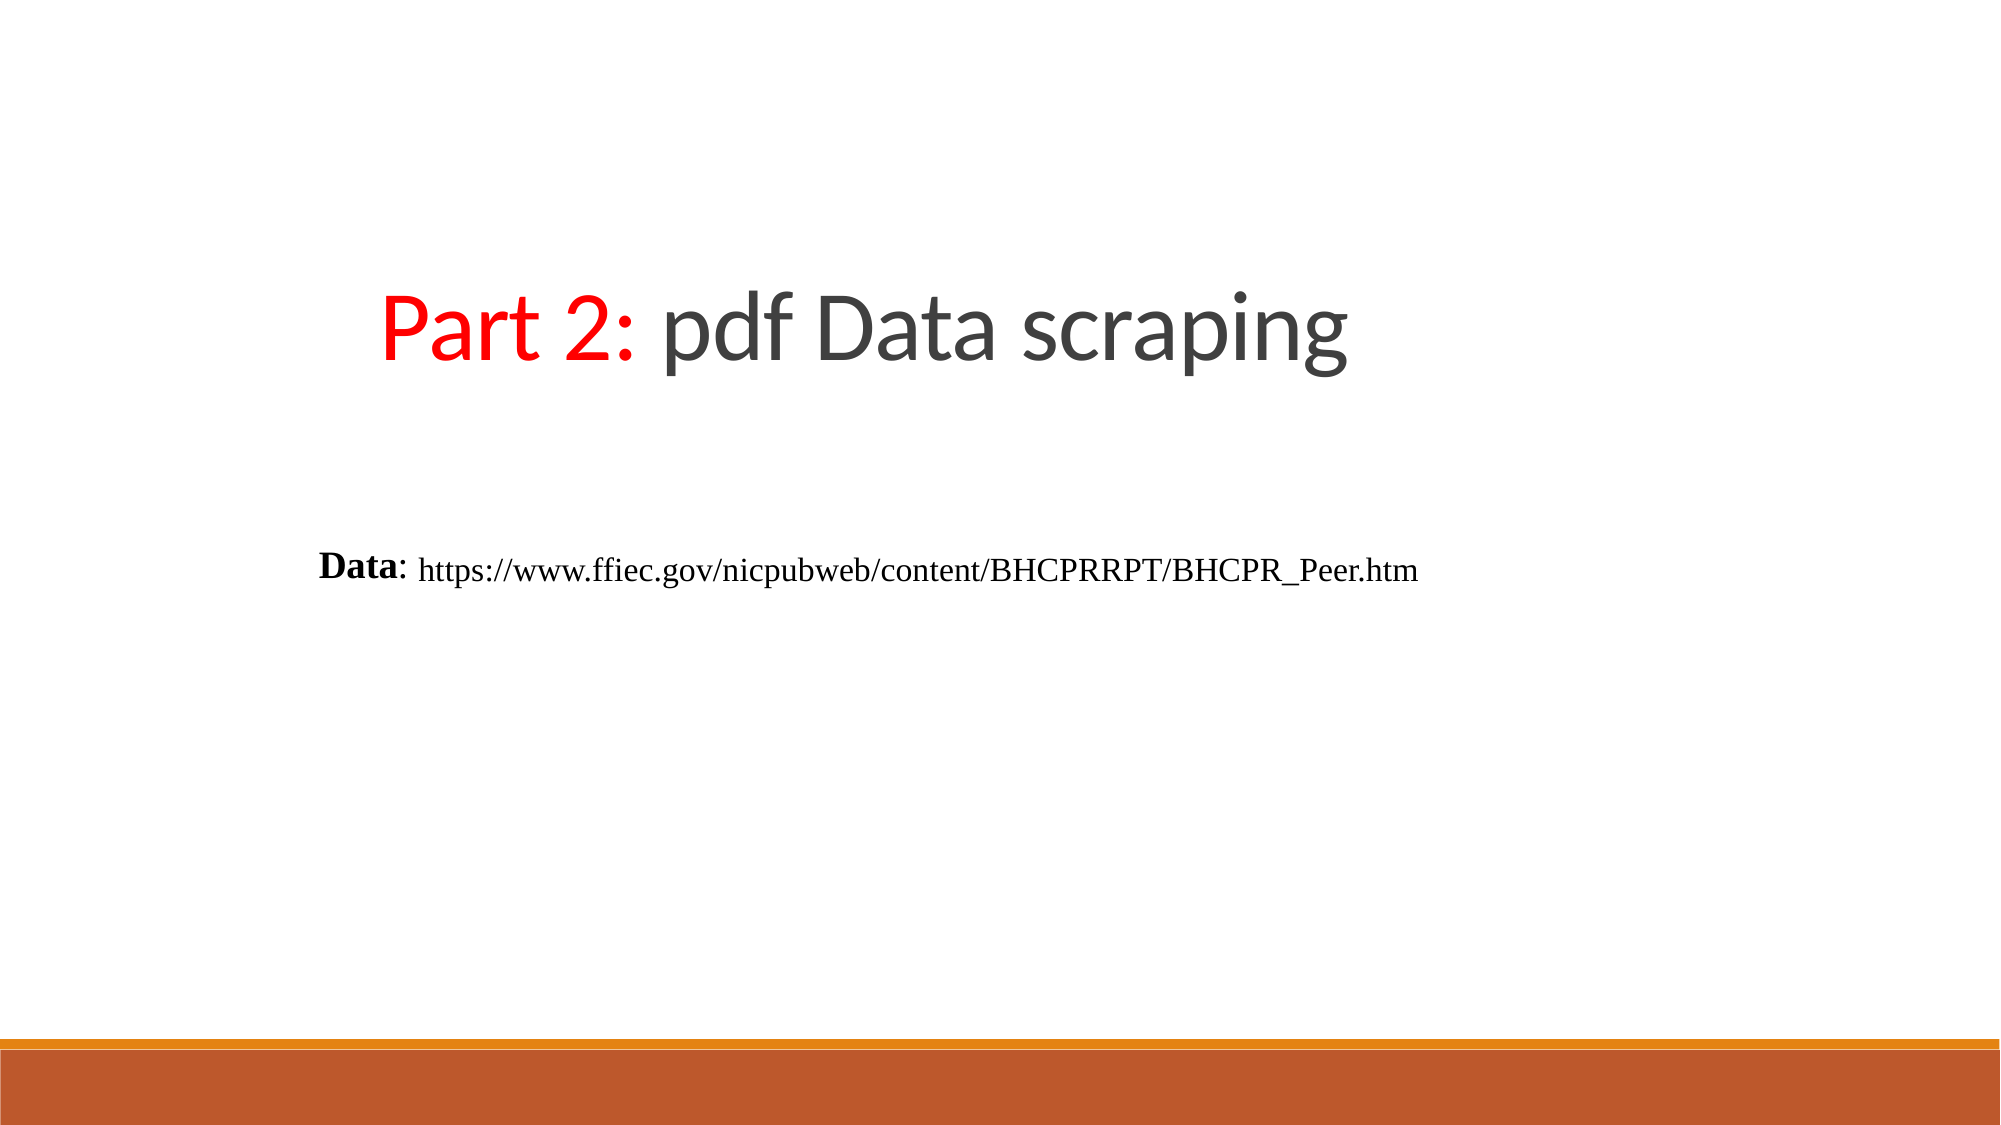

Part 2: pdf Data scraping
Data: https://www.ffiec.gov/nicpubweb/content/BHCPRRPT/BHCPR_Peer.htm